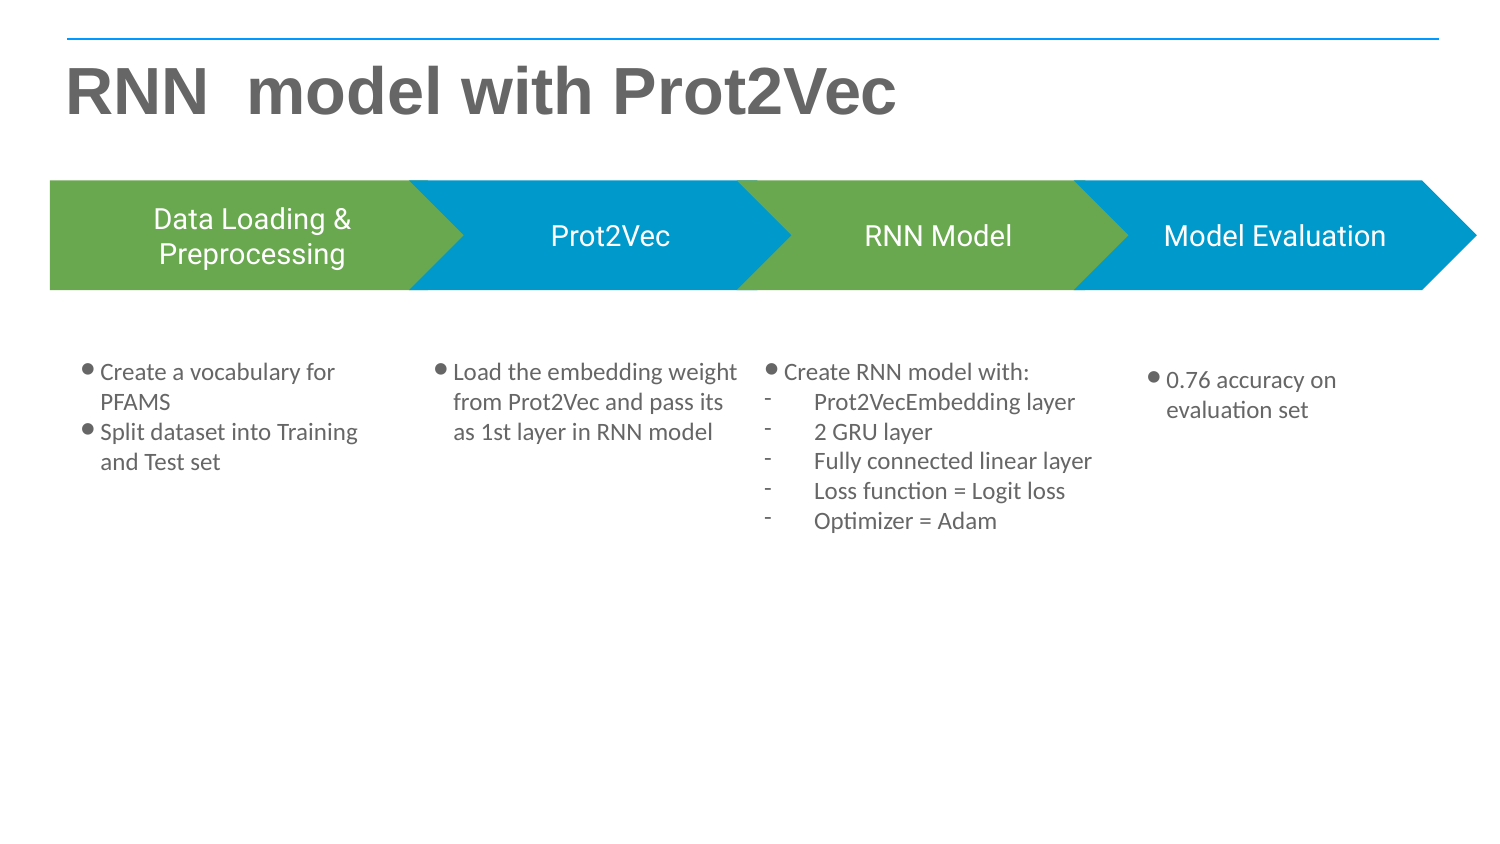

# RNN  model with Prot2Vec
Prot2Vec
RNN Model
Model Evaluation
Data Loading & Preprocessing

0.76 accuracy on evaluation set
Load the embedding weight from Prot2Vec and pass its as 1st layer in RNN model

Create RNN model with:
Prot2VecEmbedding layer
2 GRU layer
Fully connected linear layer
Loss function = Logit loss
Optimizer = Adam

Create a vocabulary for PFAMS
Split dataset into Training and Test set